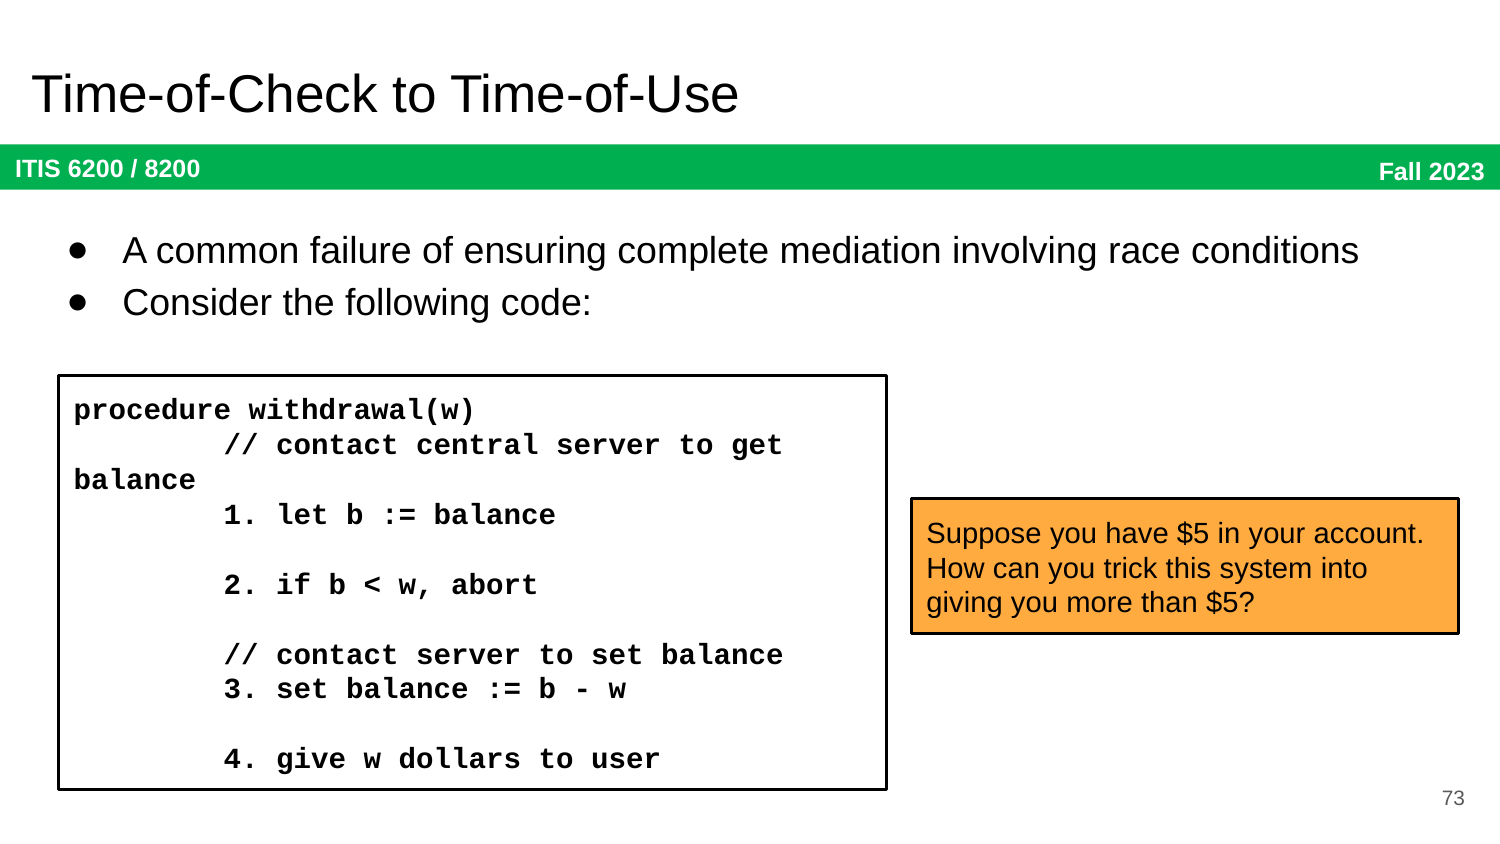

# Time-of-Check to Time-of-Use
A common failure of ensuring complete mediation involving race conditions
Consider the following code:
procedure withdrawal(w)
	// contact central server to get balance
	1. let b := balance

	2. if b < w, abort

	// contact server to set balance
	3. set balance := b - w

	4. give w dollars to user
Suppose you have $5 in your account. How can you trick this system into giving you more than $5?
73